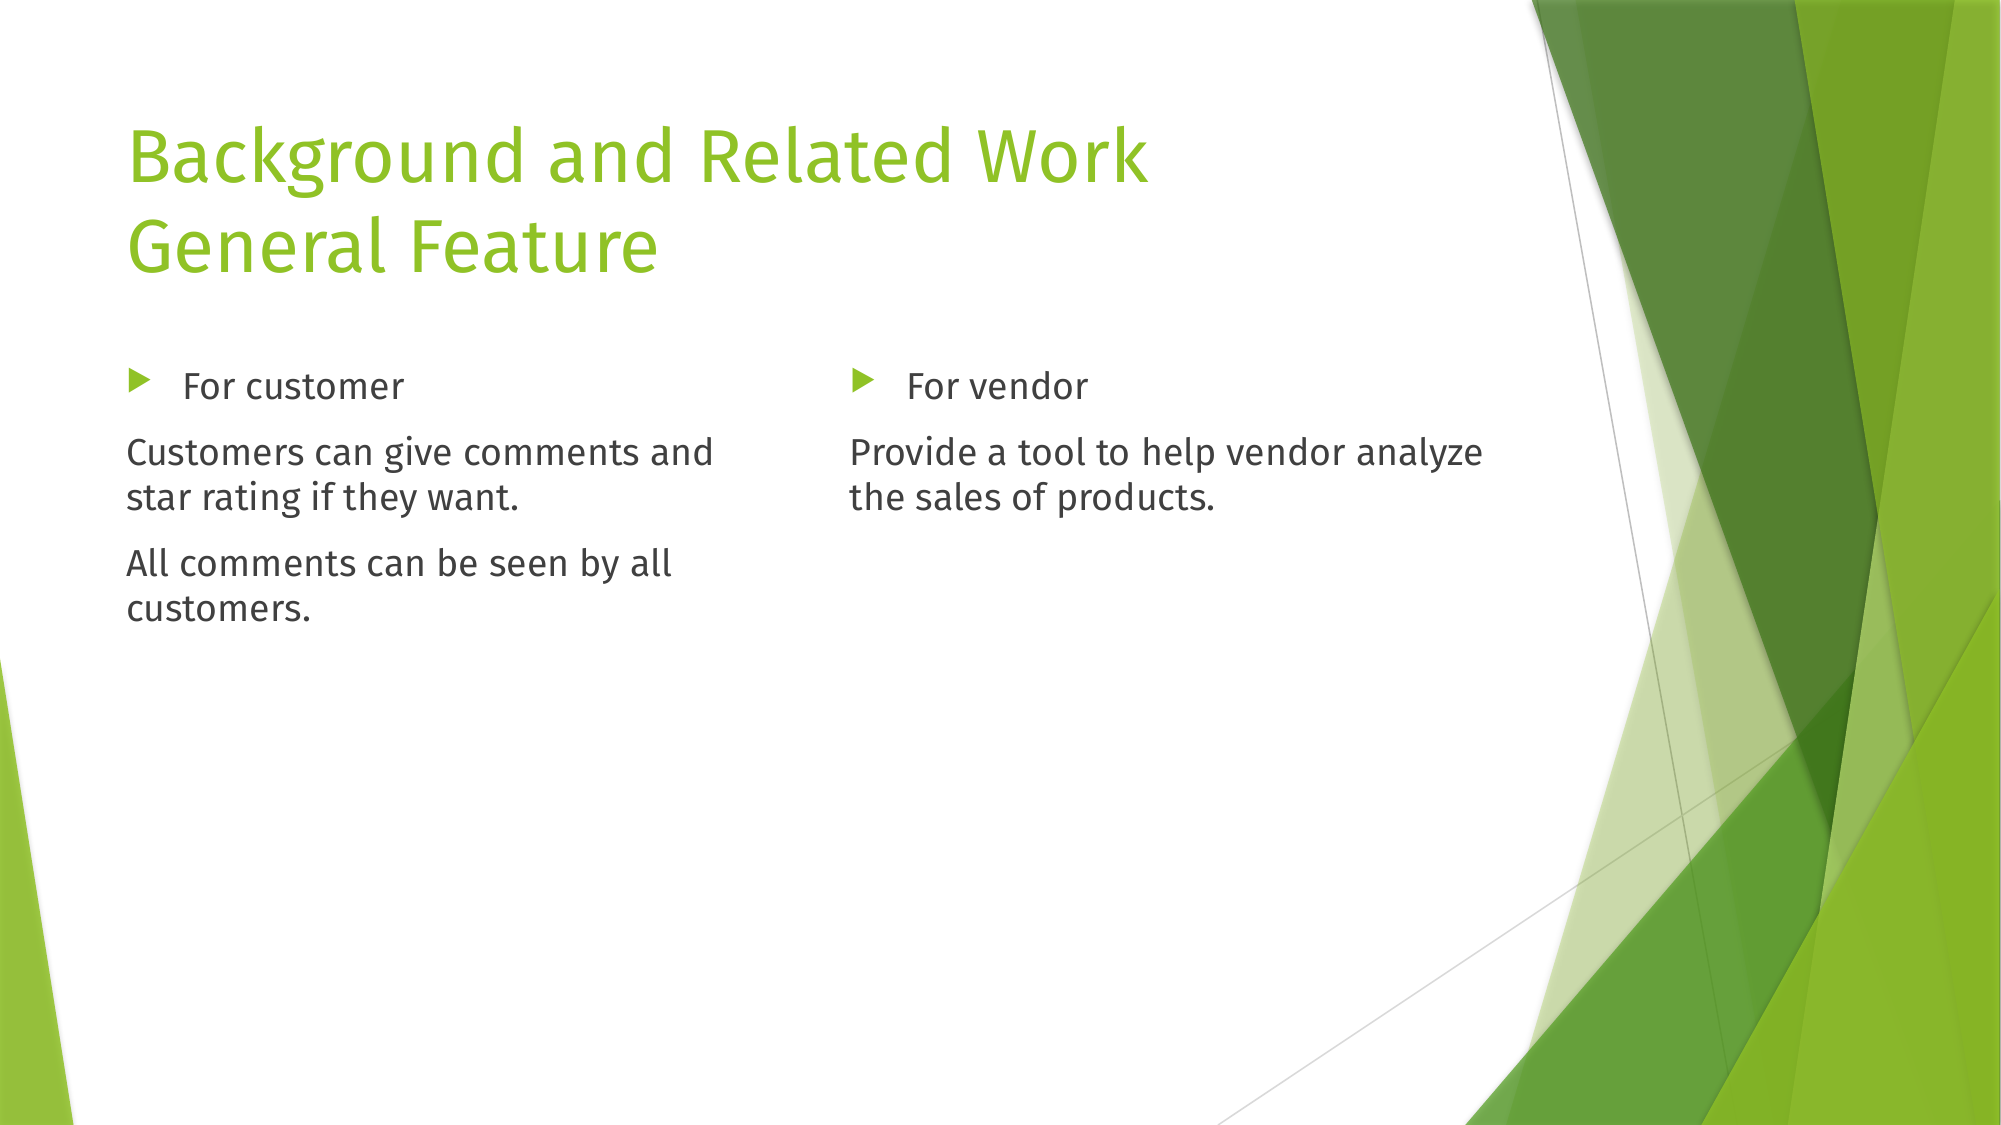

# Background and Related Work General Feature
For customer
Customers can give comments and star rating if they want.
All comments can be seen by all customers.
For vendor
Provide a tool to help vendor analyze the sales of products.